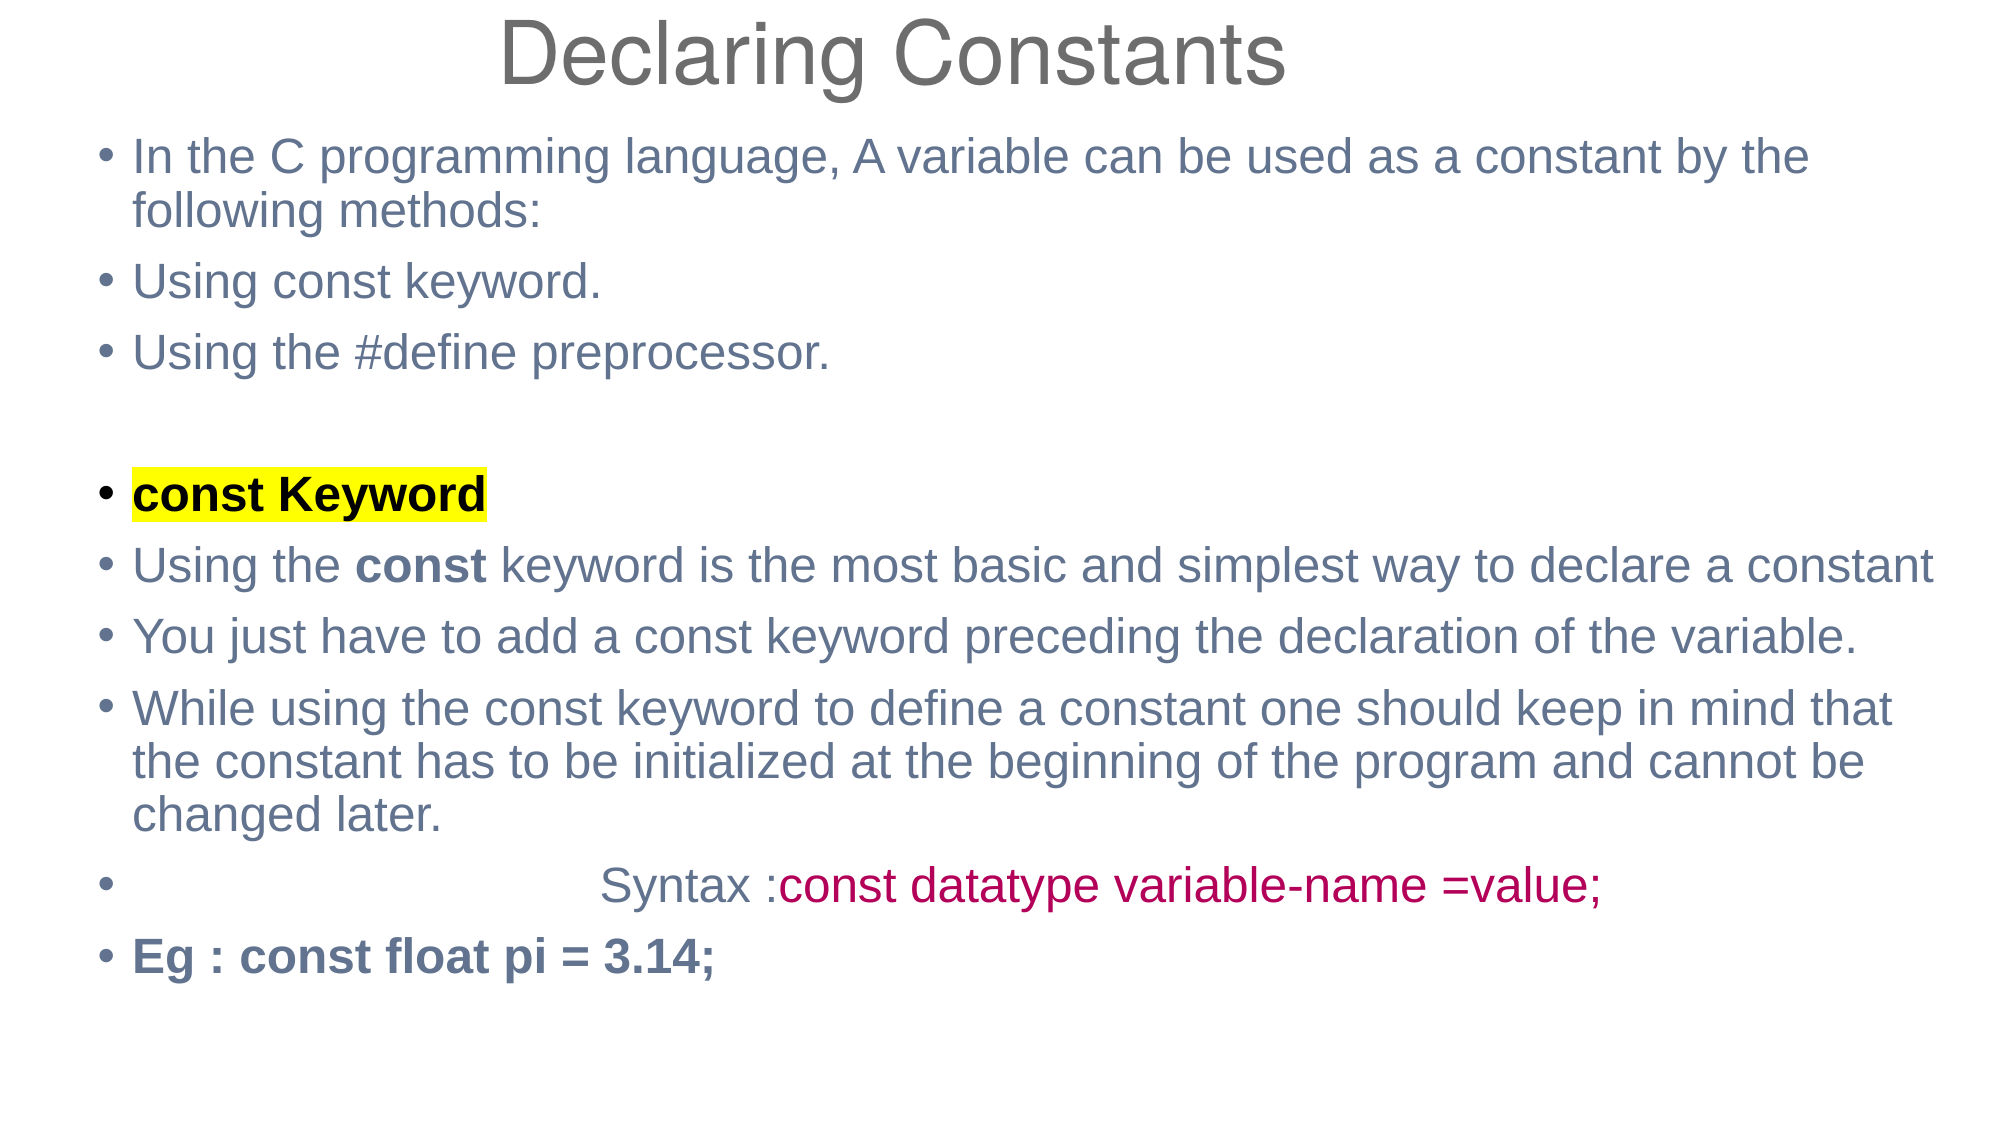

# Declaring Constants
In the C programming language, A variable can be used as a constant by the following methods:
Using const keyword.
Using the #define preprocessor.

const Keyword
Using the const keyword is the most basic and simplest way to declare a constant
You just have to add a const keyword preceding the declaration of the variable.
While using the const keyword to define a constant one should keep in mind that the constant has to be initialized at the beginning of the program and cannot be changed later.
                                  Syntax :const datatype variable-name =value;
Eg : const float pi = 3.14;